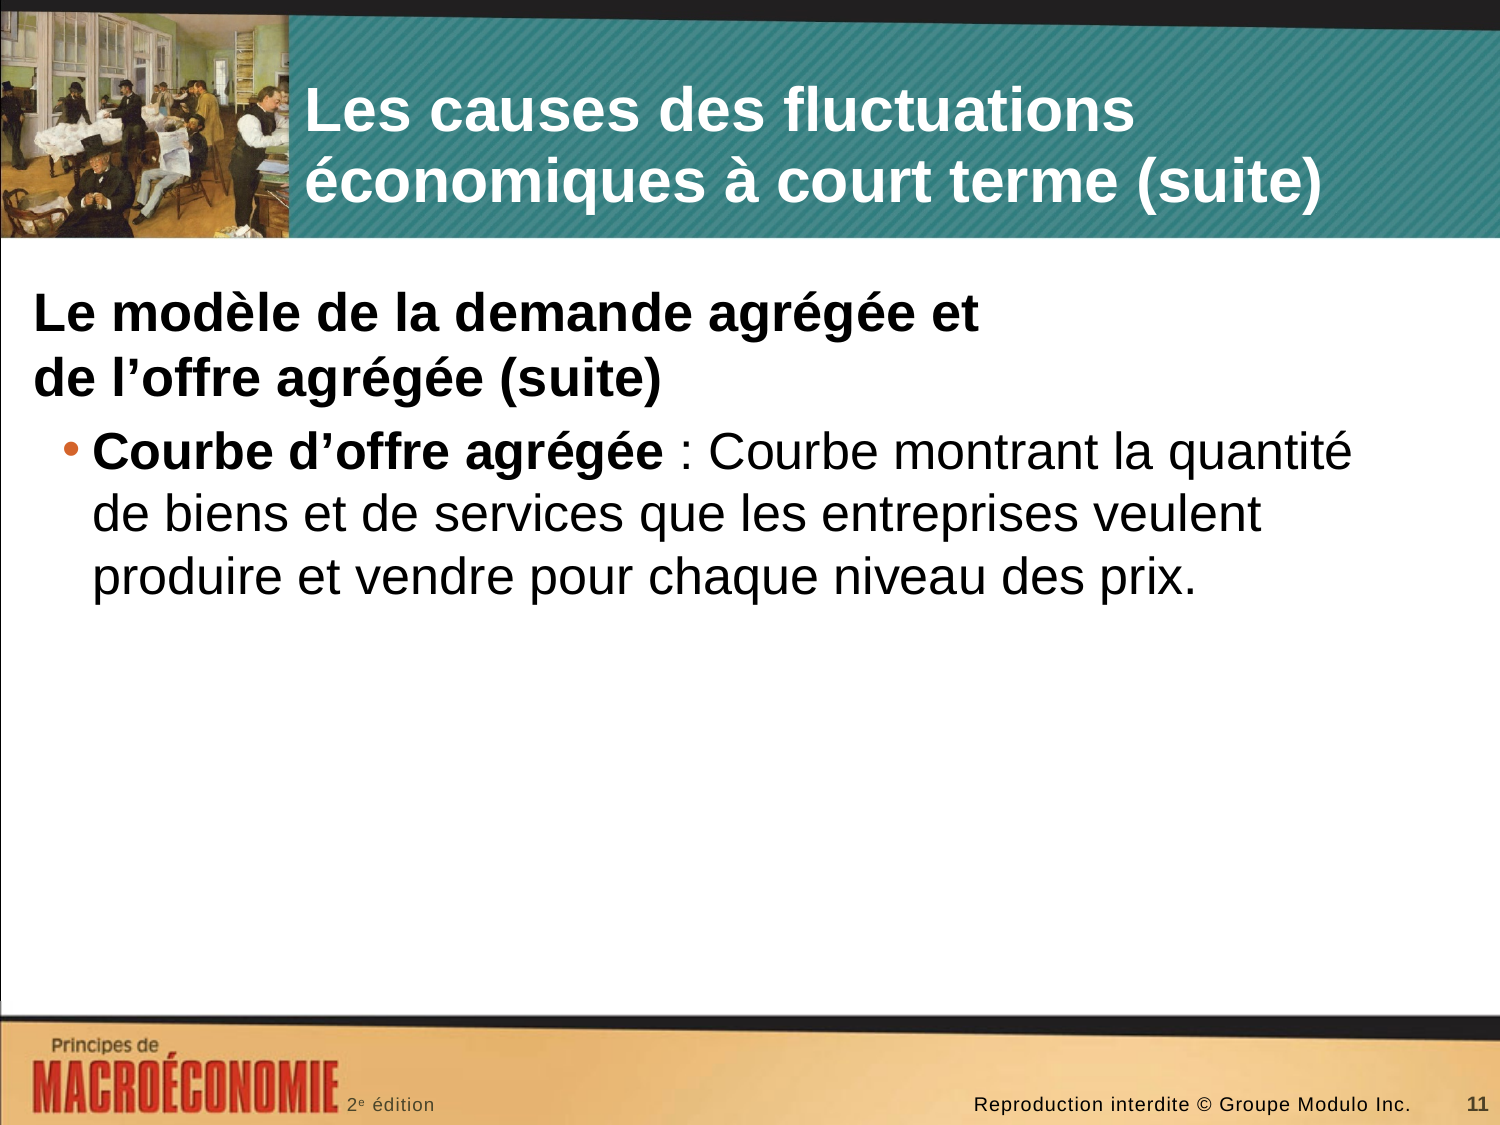

# Les causes des fluctuations économiques à court terme (suite)
Le modèle de la demande agrégée et                          de l’offre agrégée (suite)
Courbe d’offre agrégée : Courbe montrant la quantité de biens et de services que les entreprises veulent produire et vendre pour chaque niveau des prix.
11